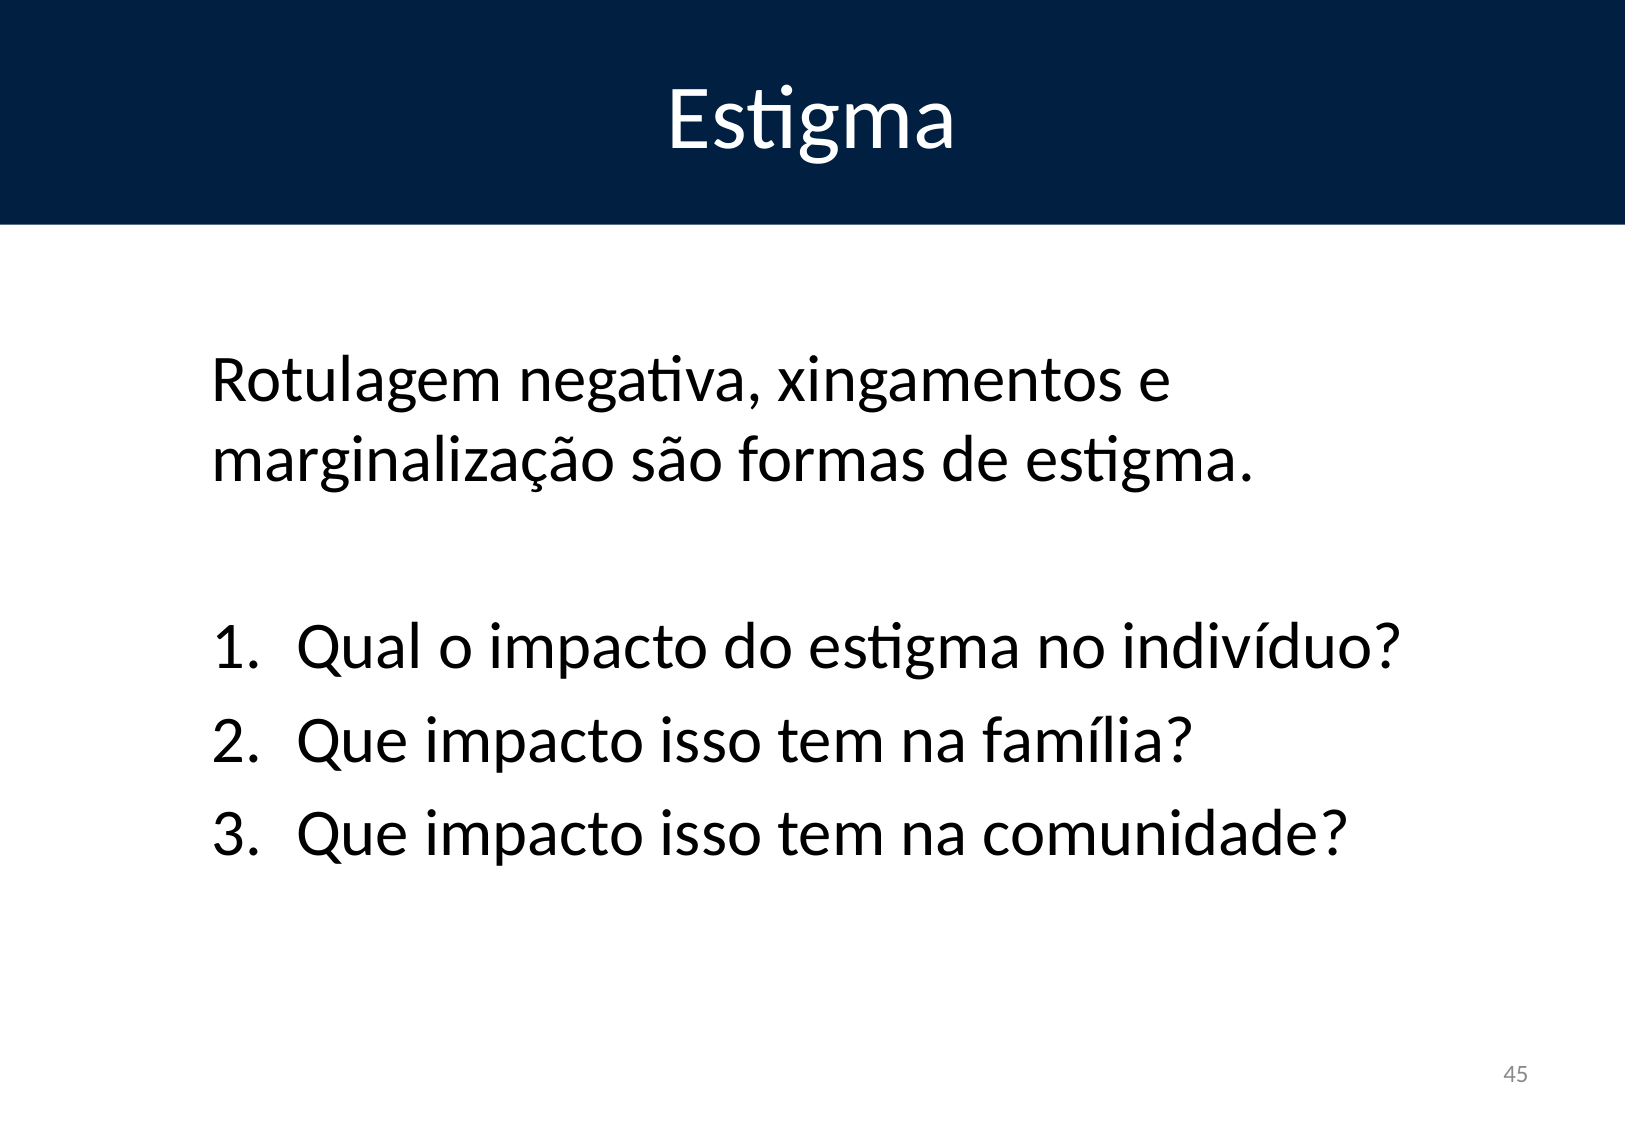

# Estigma
Rotulagem negativa, xingamentos e marginalização são formas de estigma.

Qual o impacto do estigma no indivíduo?
Que impacto isso tem na família?
Que impacto isso tem na comunidade?
45